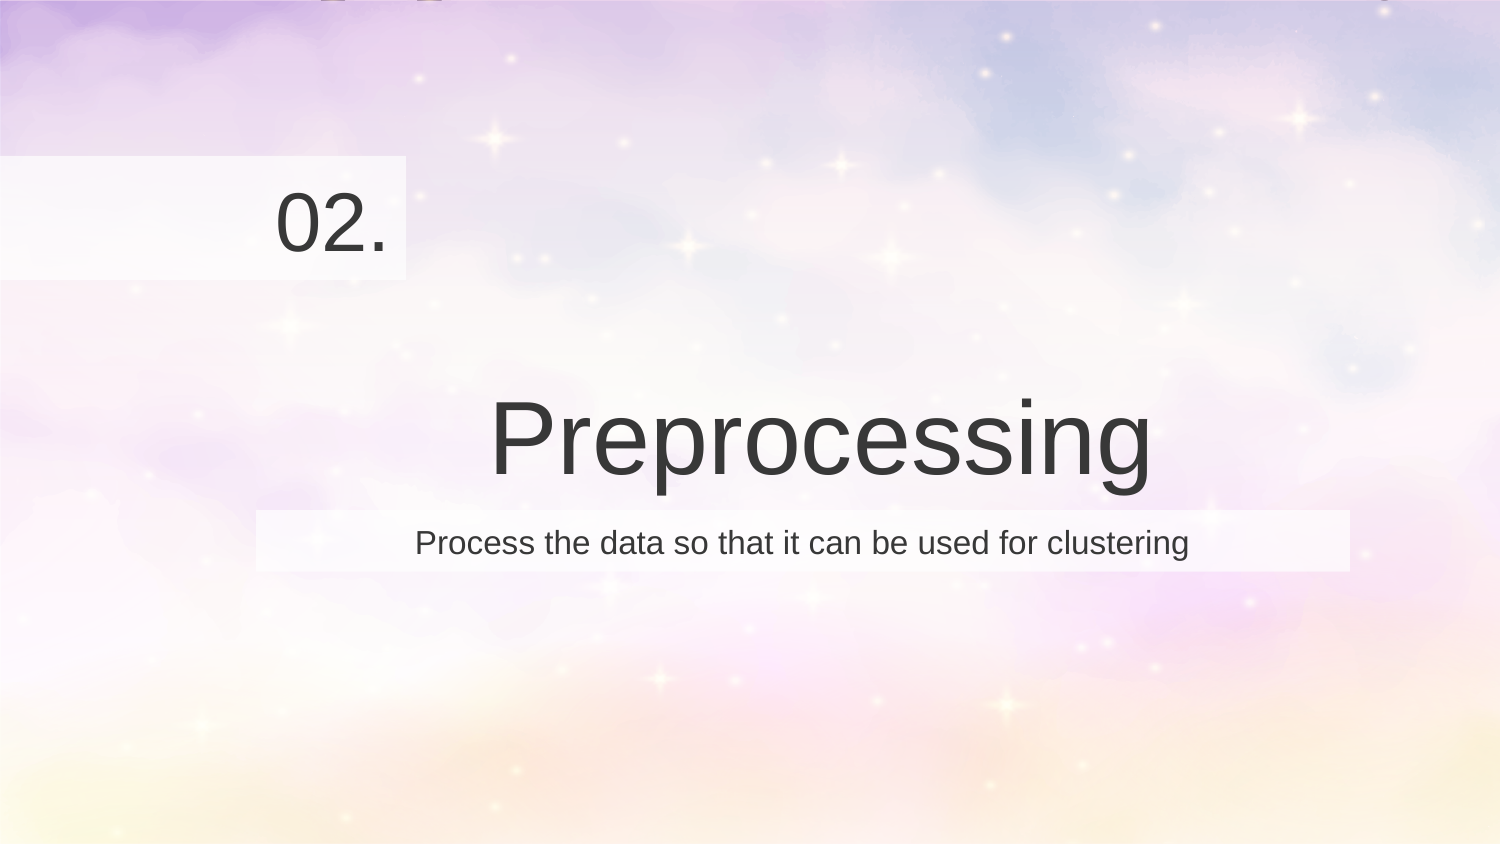

02.
# Preprocessing
Process the data so that it can be used for clustering